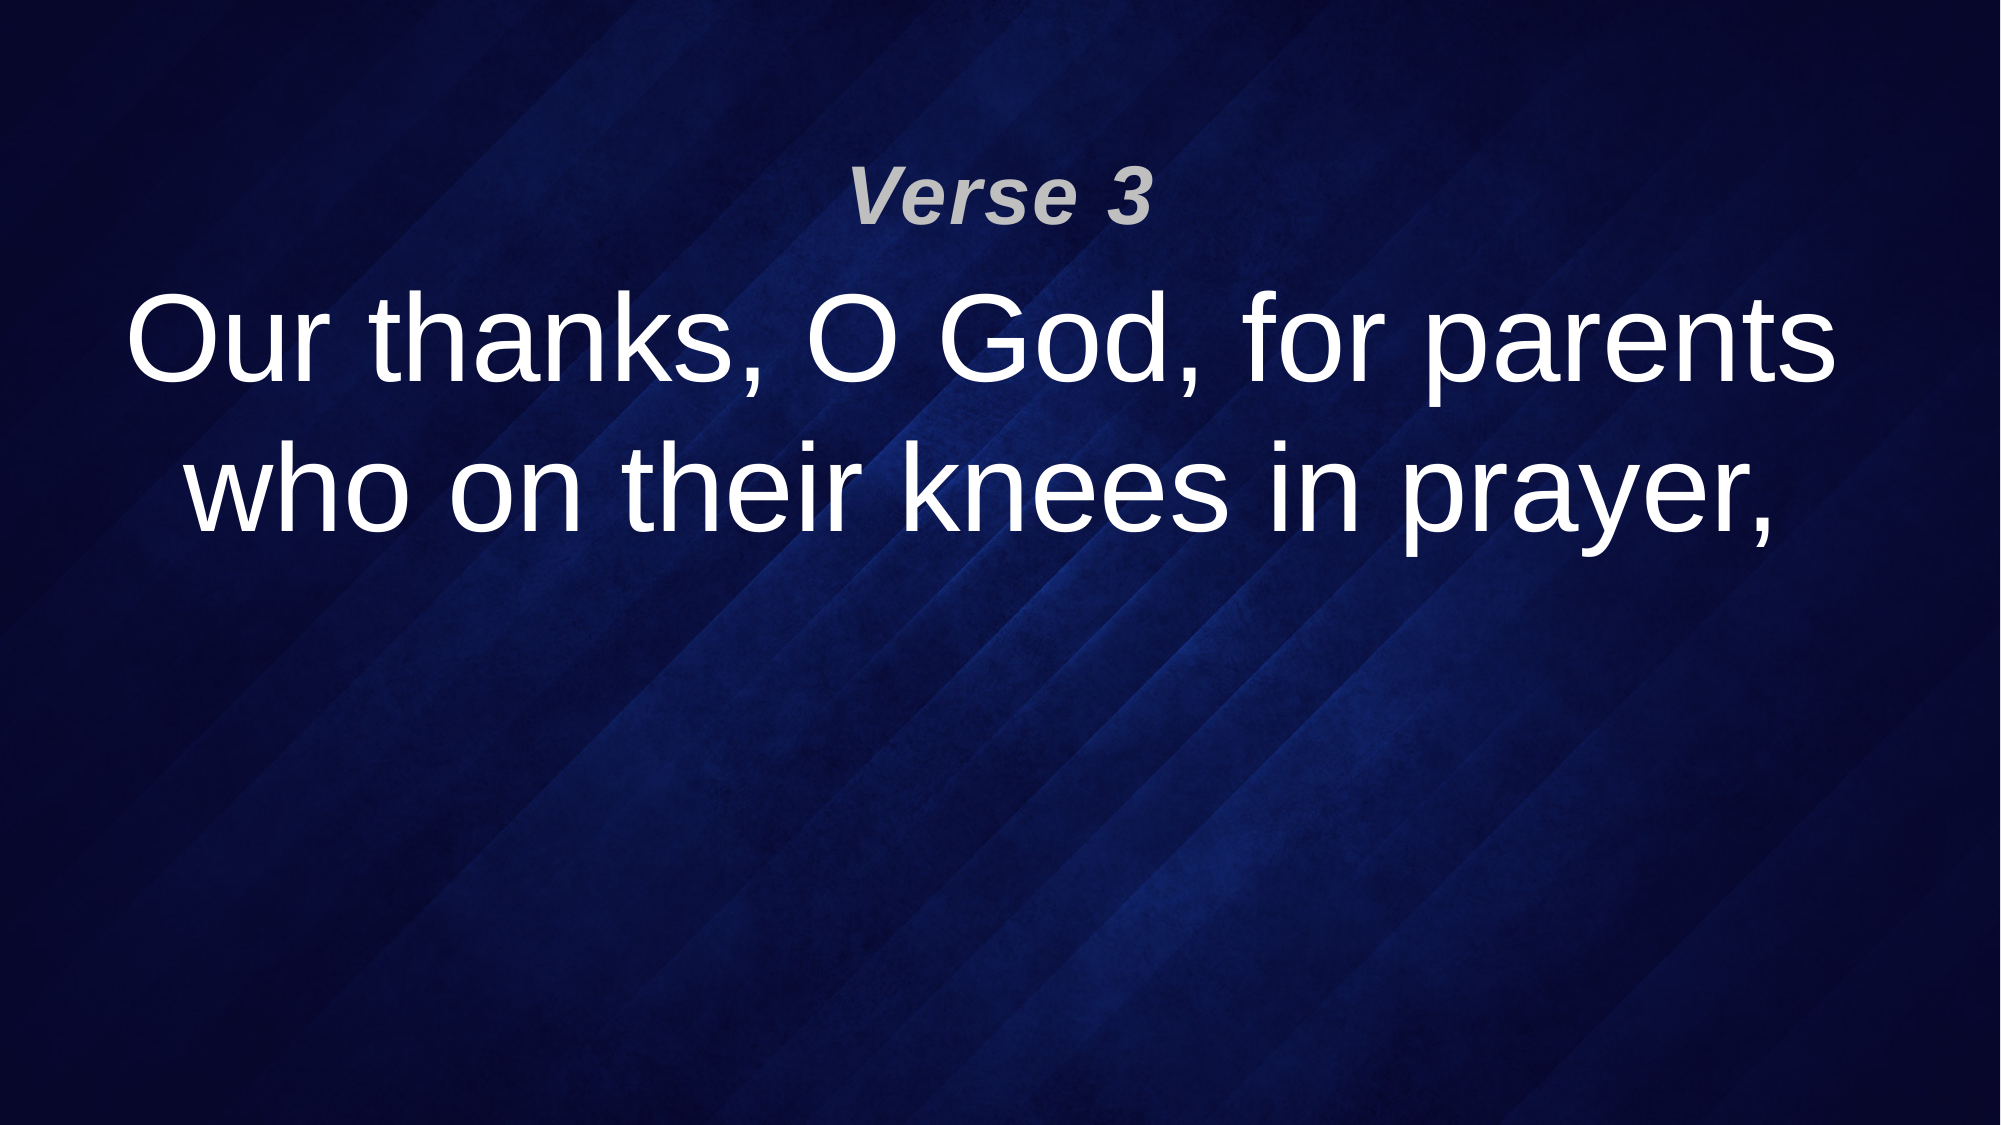

Verse 3
# Our thanks, O God, for parents who on their knees in prayer,